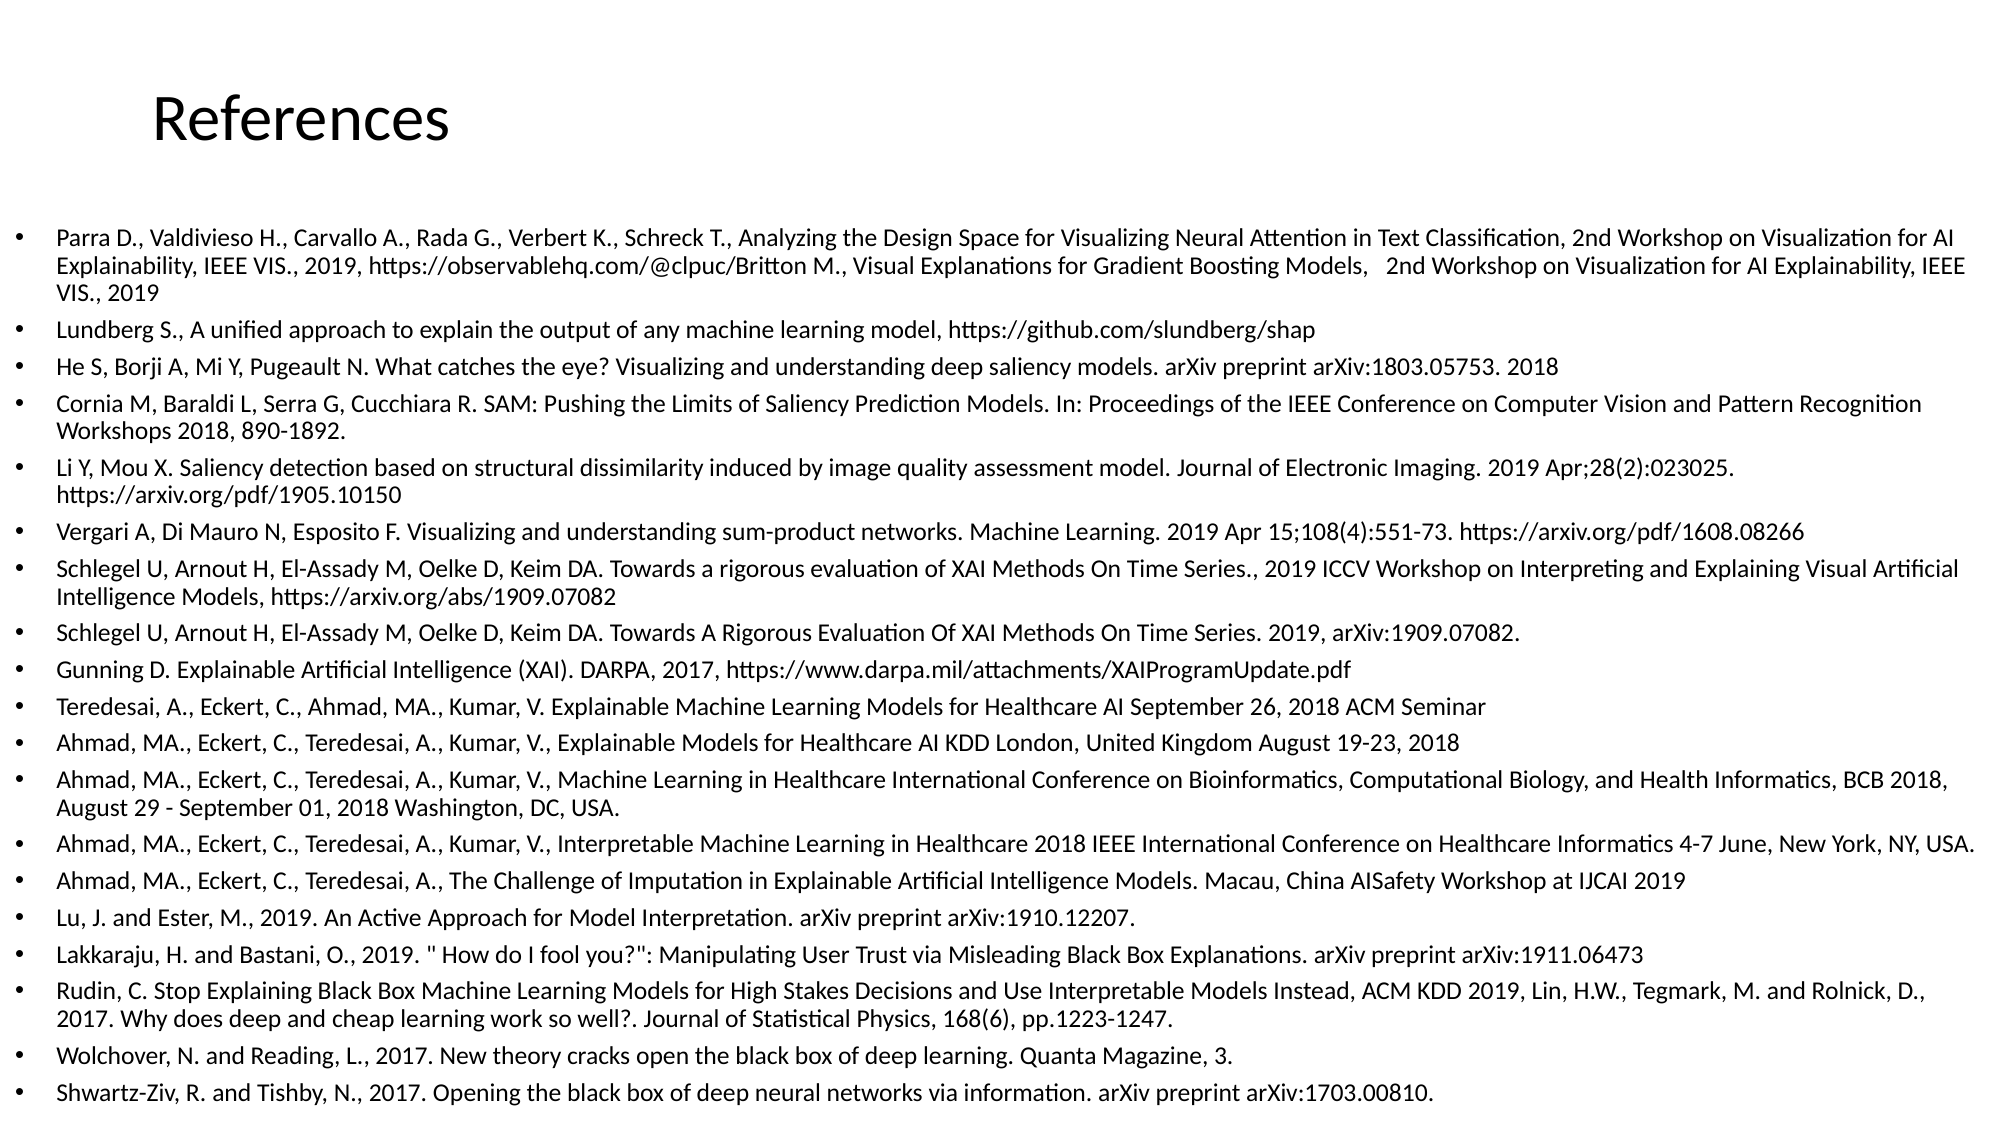

# References
Parra D., Valdivieso H., Carvallo A., Rada G., Verbert K., Schreck T., Analyzing the Design Space for Visualizing Neural Attention in Text Classification, 2nd Workshop on Visualization for AI Explainability, IEEE VIS., 2019, https://observablehq.com/@clpuc/Britton M., Visual Explanations for Gradient Boosting Models,   2nd Workshop on Visualization for AI Explainability, IEEE VIS., 2019
Lundberg S., A unified approach to explain the output of any machine learning model, https://github.com/slundberg/shap
He S, Borji A, Mi Y, Pugeault N. What catches the eye? Visualizing and understanding deep saliency models. arXiv preprint arXiv:1803.05753. 2018
Cornia M, Baraldi L, Serra G, Cucchiara R. SAM: Pushing the Limits of Saliency Prediction Models. In: Proceedings of the IEEE Conference on Computer Vision and Pattern Recognition Workshops 2018, 890-1892.
Li Y, Mou X. Saliency detection based on structural dissimilarity induced by image quality assessment model. Journal of Electronic Imaging. 2019 Apr;28(2):023025. https://arxiv.org/pdf/1905.10150
Vergari A, Di Mauro N, Esposito F. Visualizing and understanding sum-product networks. Machine Learning. 2019 Apr 15;108(4):551-73. https://arxiv.org/pdf/1608.08266
Schlegel U, Arnout H, El-Assady M, Oelke D, Keim DA. Towards a rigorous evaluation of XAI Methods On Time Series., 2019 ICCV Workshop on Interpreting and Explaining Visual Artificial Intelligence Models, https://arxiv.org/abs/1909.07082
Schlegel U, Arnout H, El-Assady M, Oelke D, Keim DA. Towards A Rigorous Evaluation Of XAI Methods On Time Series. 2019, arXiv:1909.07082.
Gunning D. Explainable Artificial Intelligence (XAI). DARPA, 2017, https://www.darpa.mil/attachments/XAIProgramUpdate.pdf
Teredesai, A., Eckert, C., Ahmad, MA., Kumar, V. Explainable Machine Learning Models for Healthcare AI September 26, 2018 ACM Seminar
Ahmad, MA., Eckert, C., Teredesai, A., Kumar, V., Explainable Models for Healthcare AI KDD London, United Kingdom August 19-23, 2018
Ahmad, MA., Eckert, C., Teredesai, A., Kumar, V., Machine Learning in Healthcare International Conference on Bioinformatics, Computational Biology, and Health Informatics, BCB 2018, August 29 - September 01, 2018 Washington, DC, USA.
Ahmad, MA., Eckert, C., Teredesai, A., Kumar, V., Interpretable Machine Learning in Healthcare 2018 IEEE International Conference on Healthcare Informatics 4-7 June, New York, NY, USA.
Ahmad, MA., Eckert, C., Teredesai, A., The Challenge of Imputation in Explainable Artificial Intelligence Models. Macau, China AISafety Workshop at IJCAI 2019
Lu, J. and Ester, M., 2019. An Active Approach for Model Interpretation. arXiv preprint arXiv:1910.12207.
Lakkaraju, H. and Bastani, O., 2019. " How do I fool you?": Manipulating User Trust via Misleading Black Box Explanations. arXiv preprint arXiv:1911.06473
Rudin, C. Stop Explaining Black Box Machine Learning Models for High Stakes Decisions and Use Interpretable Models Instead, ACM KDD 2019, Lin, H.W., Tegmark, M. and Rolnick, D., 2017. Why does deep and cheap learning work so well?. Journal of Statistical Physics, 168(6), pp.1223-1247.
Wolchover, N. and Reading, L., 2017. New theory cracks open the black box of deep learning. Quanta Magazine, 3.
Shwartz-Ziv, R. and Tishby, N., 2017. Opening the black box of deep neural networks via information. arXiv preprint arXiv:1703.00810.